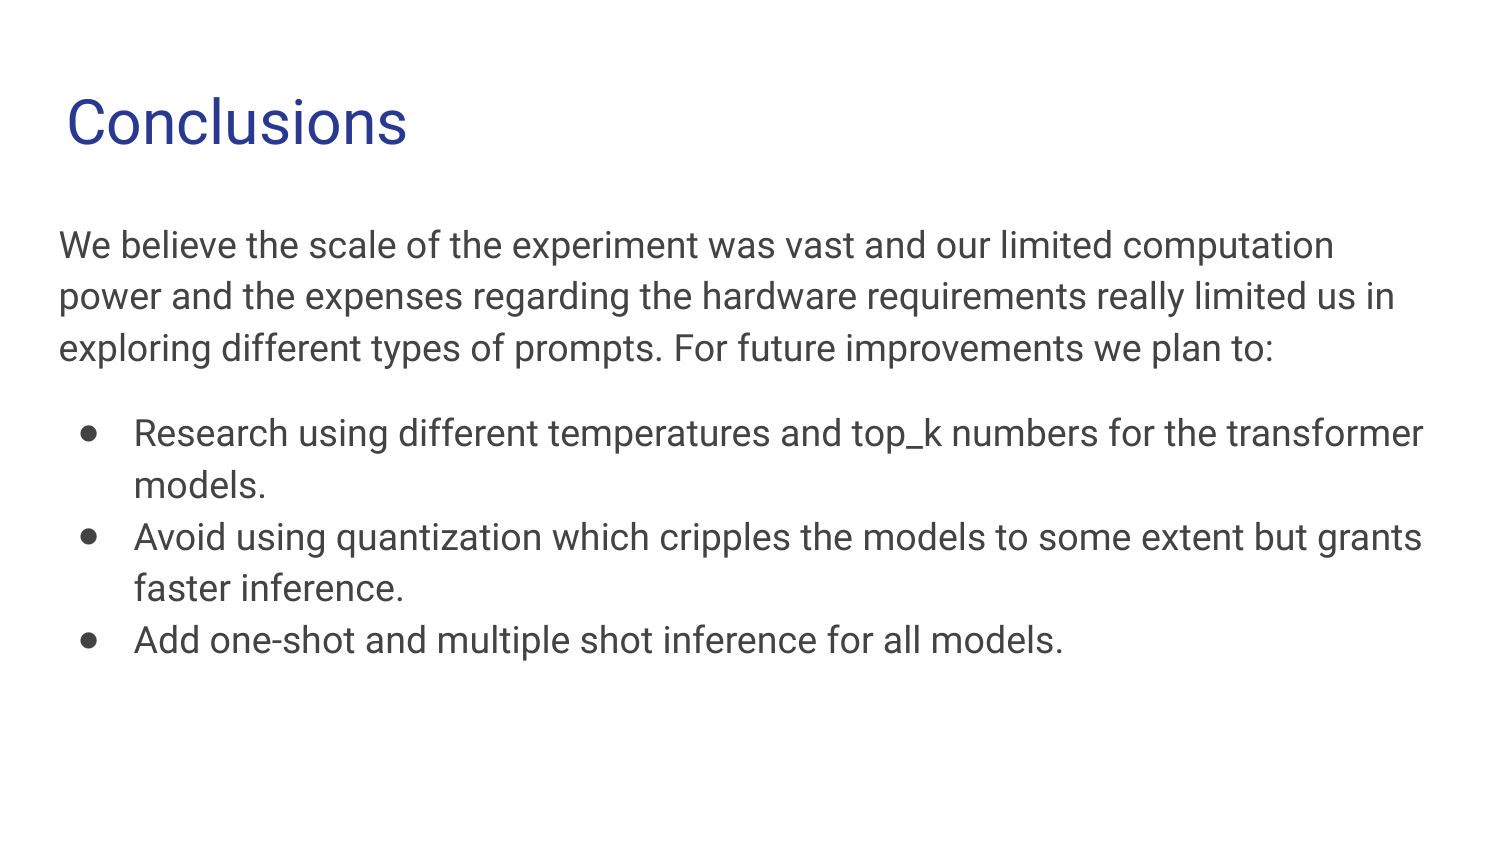

# Conclusions
We believe the scale of the experiment was vast and our limited computation power and the expenses regarding the hardware requirements really limited us in exploring different types of prompts. For future improvements we plan to:
Research using different temperatures and top_k numbers for the transformer models.
Avoid using quantization which cripples the models to some extent but grants faster inference.
Add one-shot and multiple shot inference for all models.